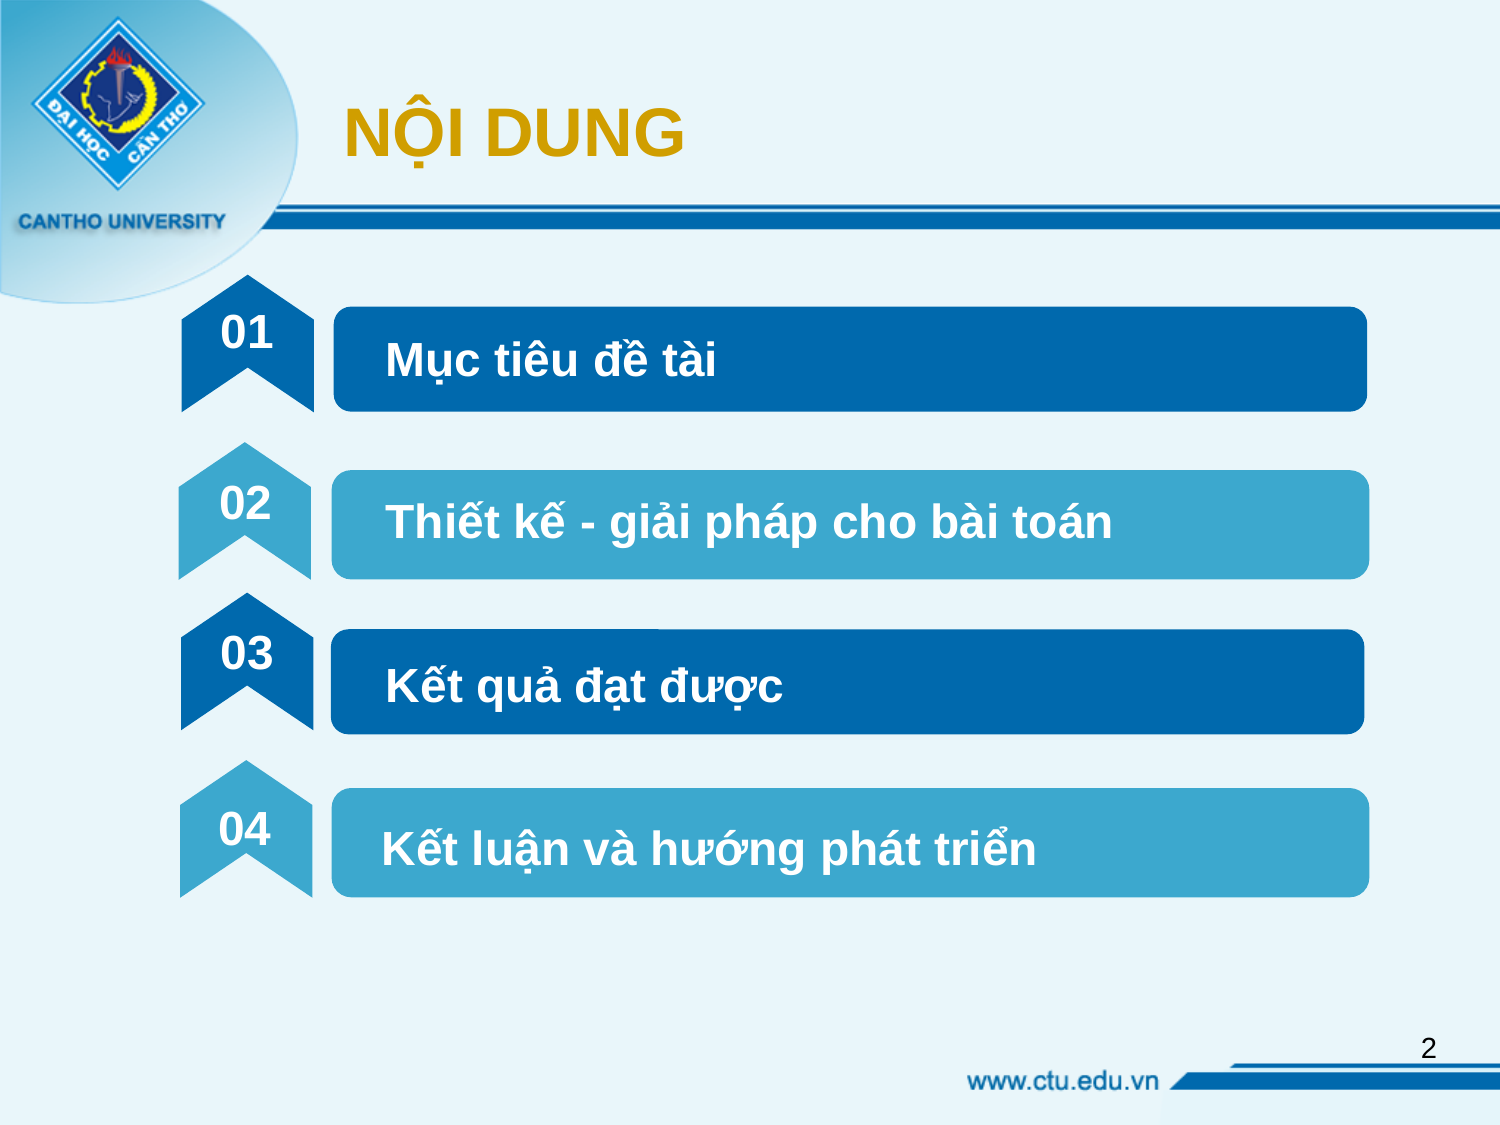

NỘI DUNG

01

Mục tiêu đề tài

02

Thiết kế - giải pháp cho bài toán

03

Kết quả đạt được

04

Kết luận và hướng phát triển
2